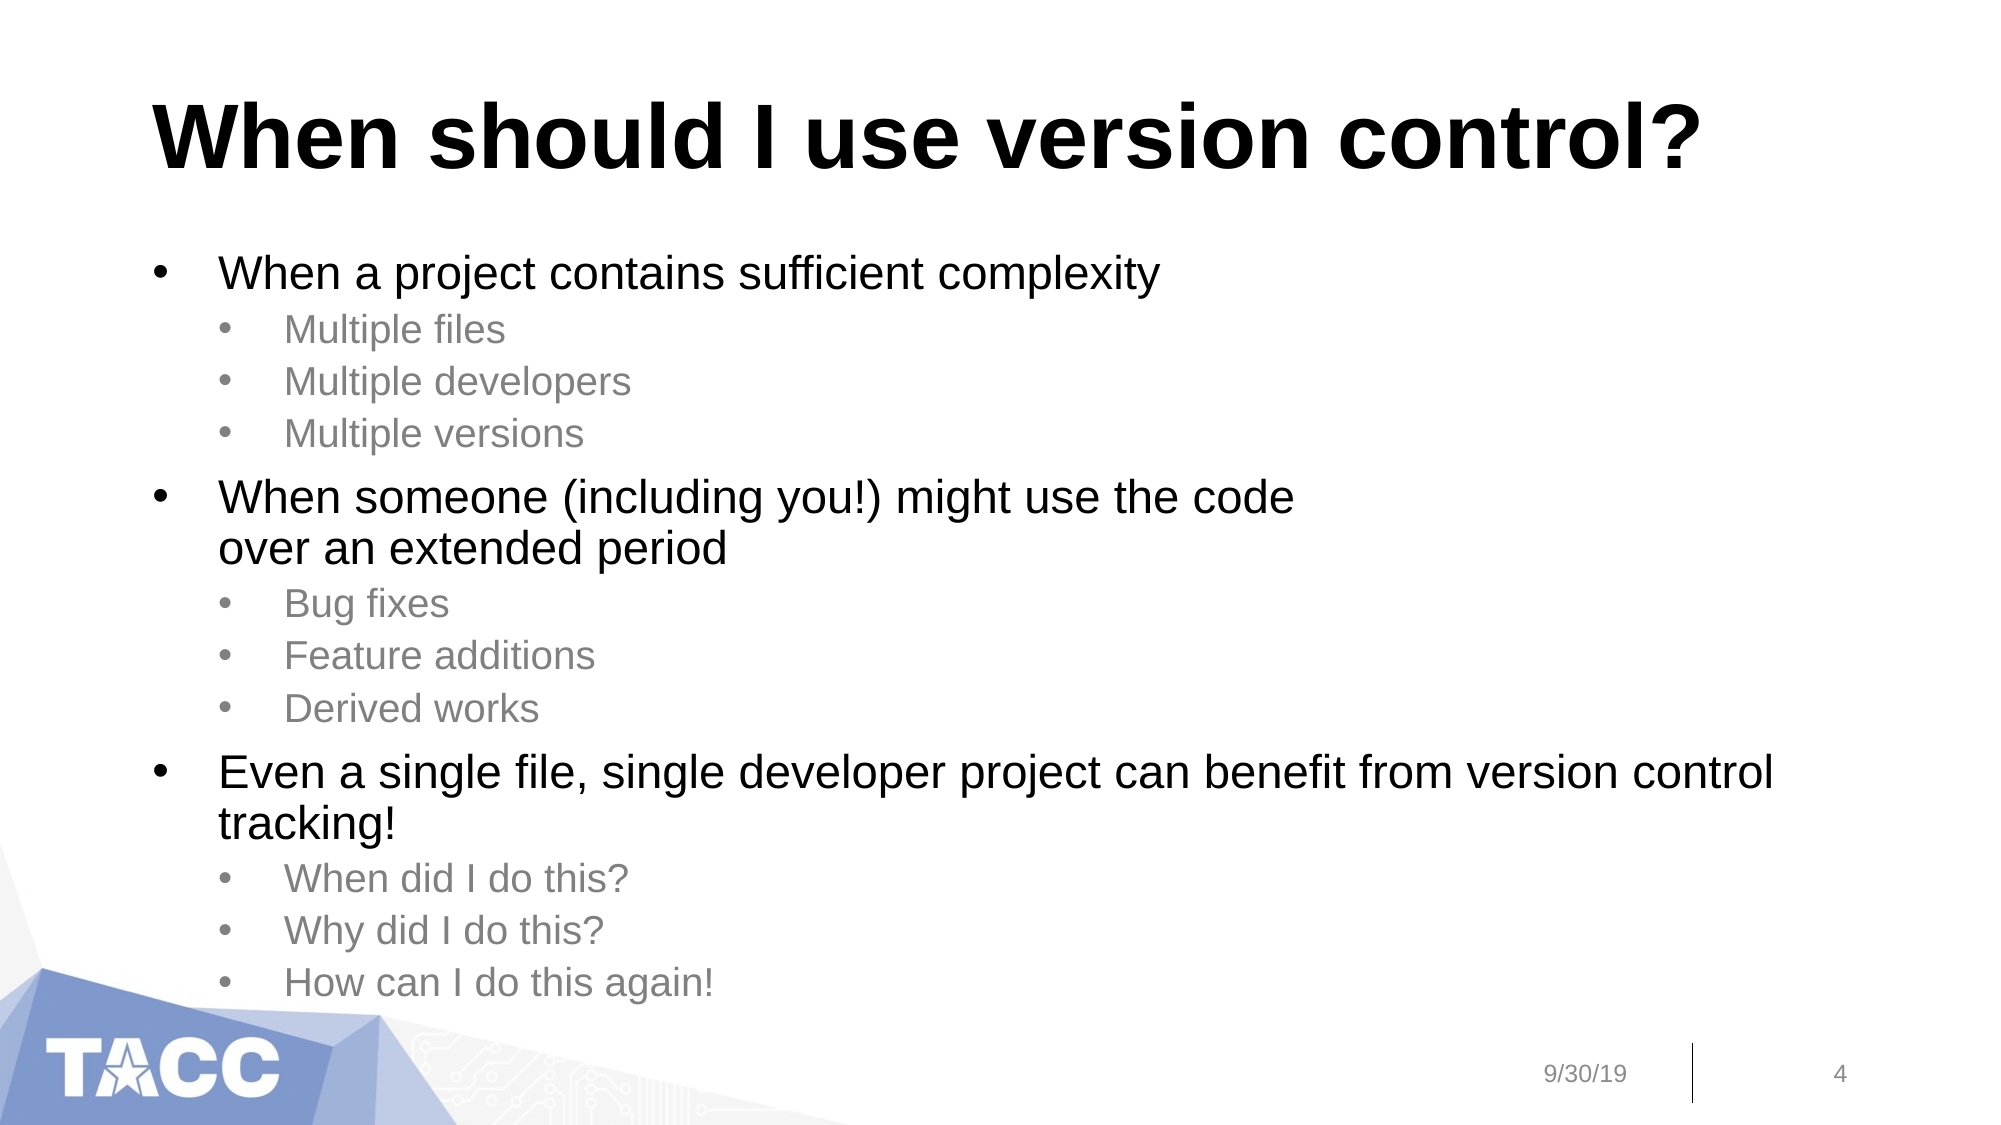

# When should I use version control?
When a project contains sufficient complexity
Multiple files
Multiple developers
Multiple versions
When someone (including you!) might use the code
over an extended period
Bug fixes
Feature additions
Derived works
Even a single file, single developer project can benefit from version control tracking!
When did I do this?
Why did I do this?
How can I do this again!
9/30/19
4